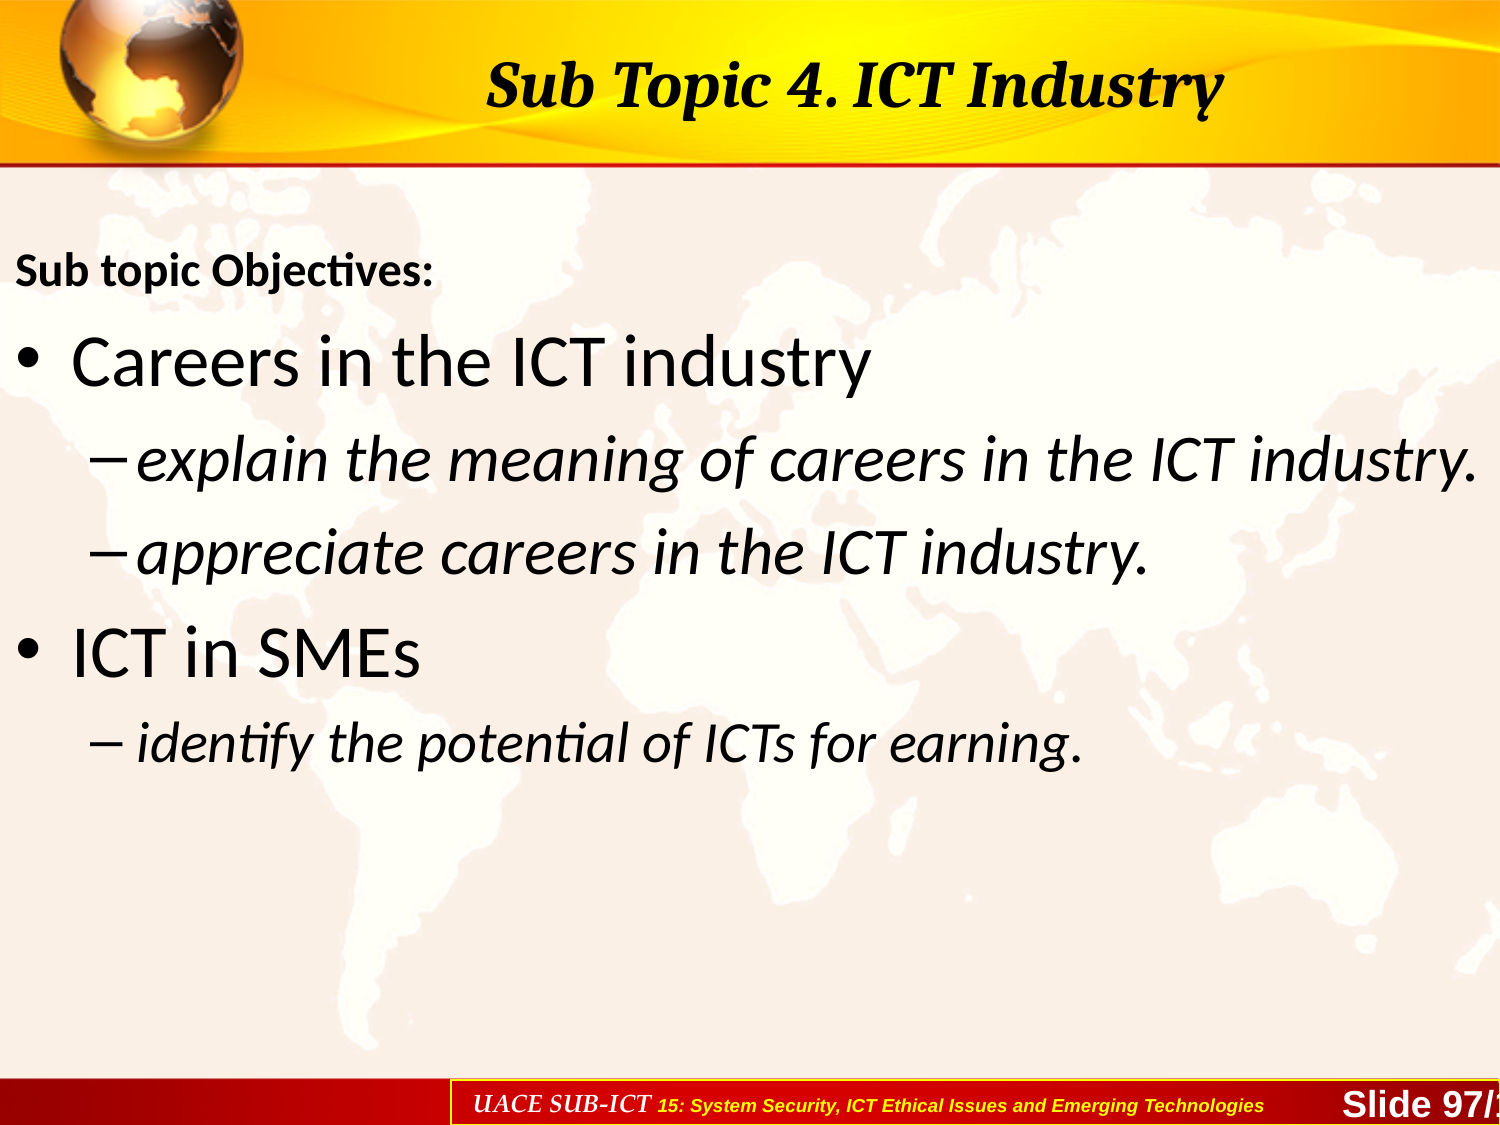

# Sub Topic 4. ICT Industry
Sub topic Objectives:
Careers in the ICT industry
explain the meaning of careers in the ICT industry.
appreciate careers in the ICT industry.
ICT in SMEs
identify the potential of ICTs for earning.